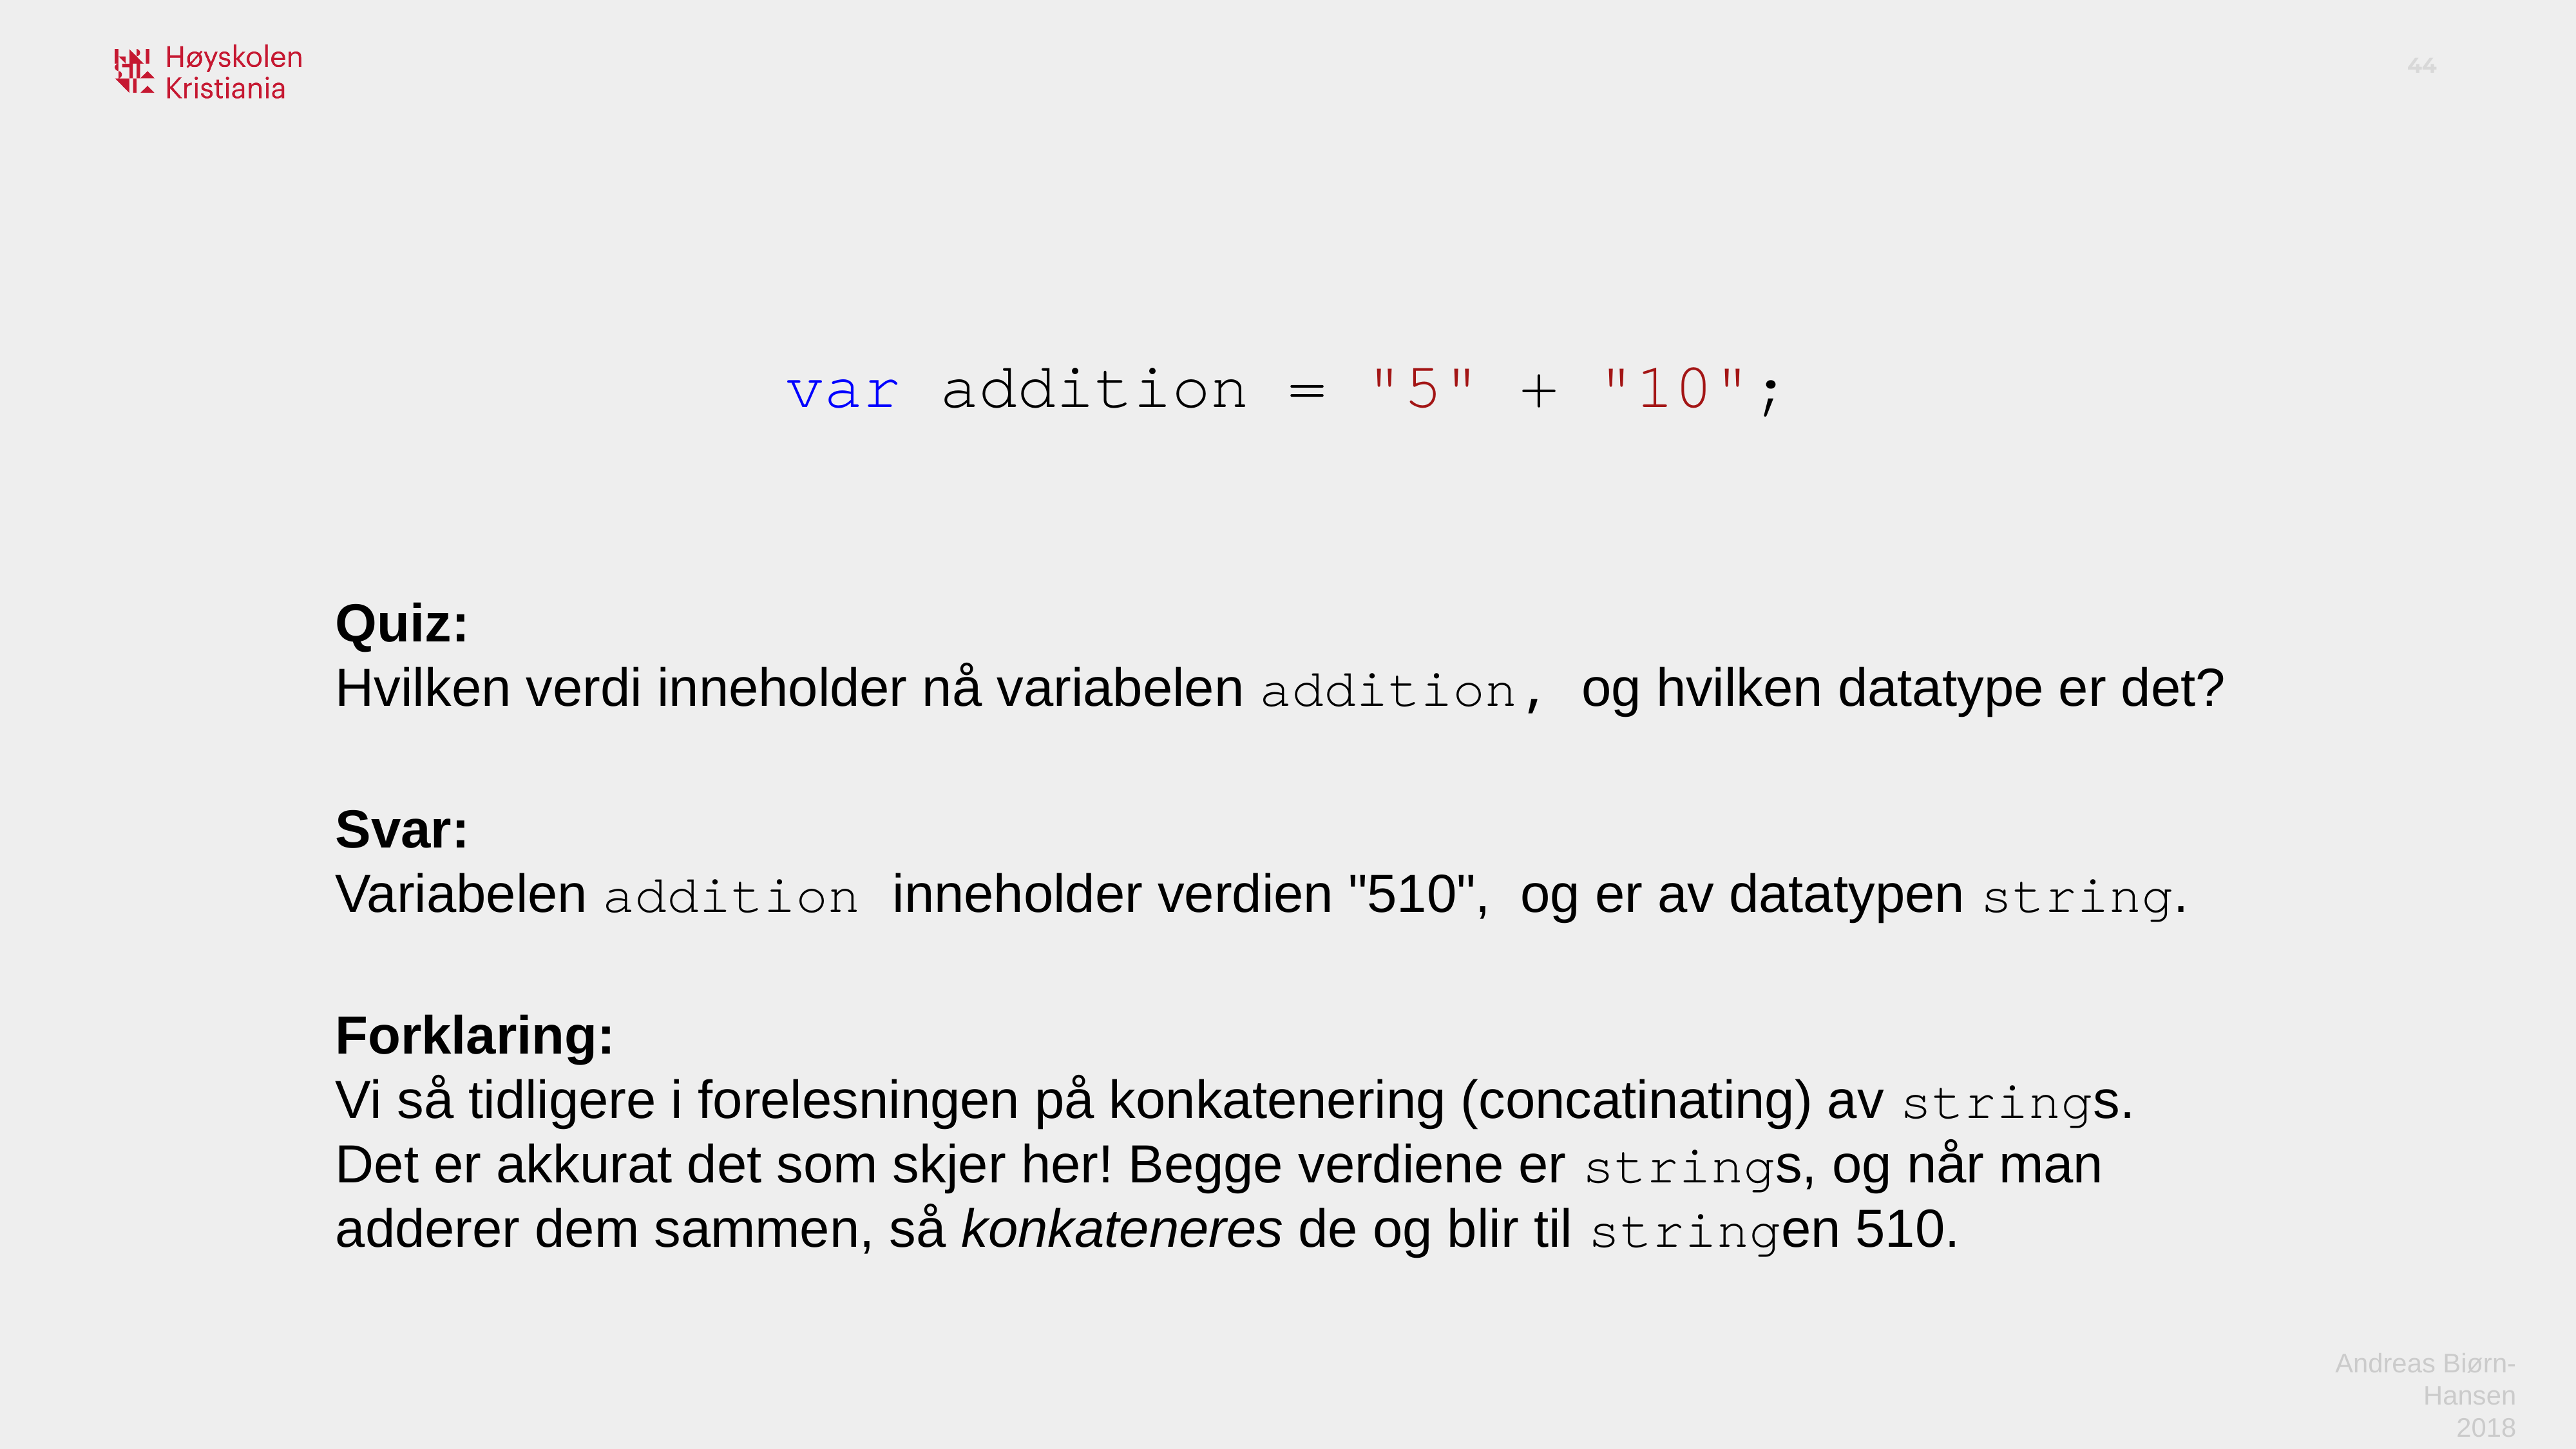

var addition = "5" + "10";
Quiz:
Hvilken verdi inneholder nå variabelen addition, og hvilken datatype er det?
Svar:
Variabelen addition inneholder verdien "510",  og er av datatypen string.
Forklaring:
Vi så tidligere i forelesningen på konkatenering (concatinating) av strings. Det er akkurat det som skjer her! Begge verdiene er strings, og når man adderer dem sammen, så konkateneres de og blir til stringen 510.